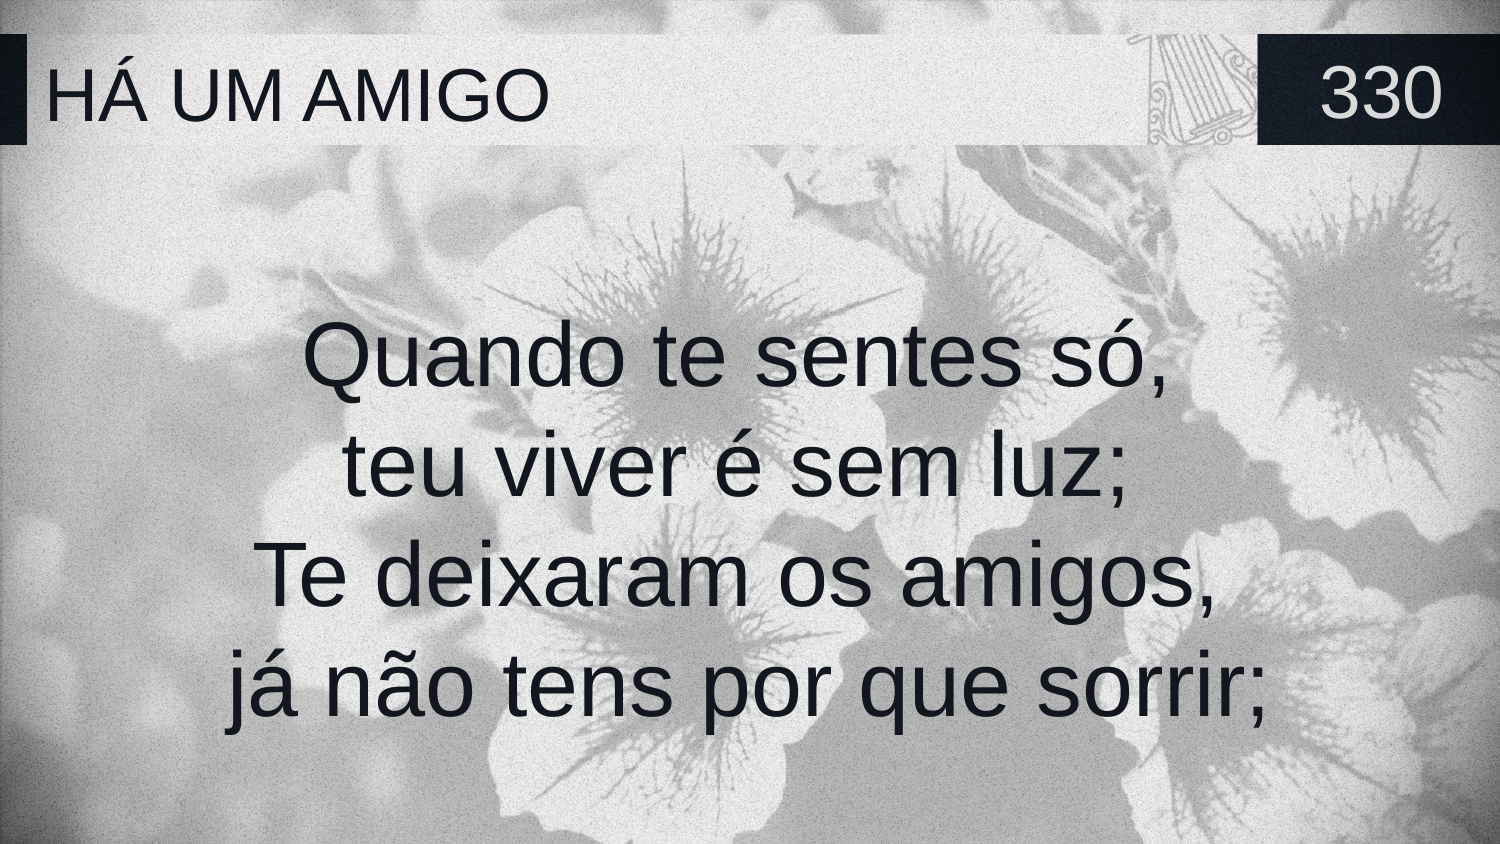

# HÁ UM AMIGO
330
Quando te sentes só,
teu viver é sem luz;
Te deixaram os amigos,
já não tens por que sorrir;